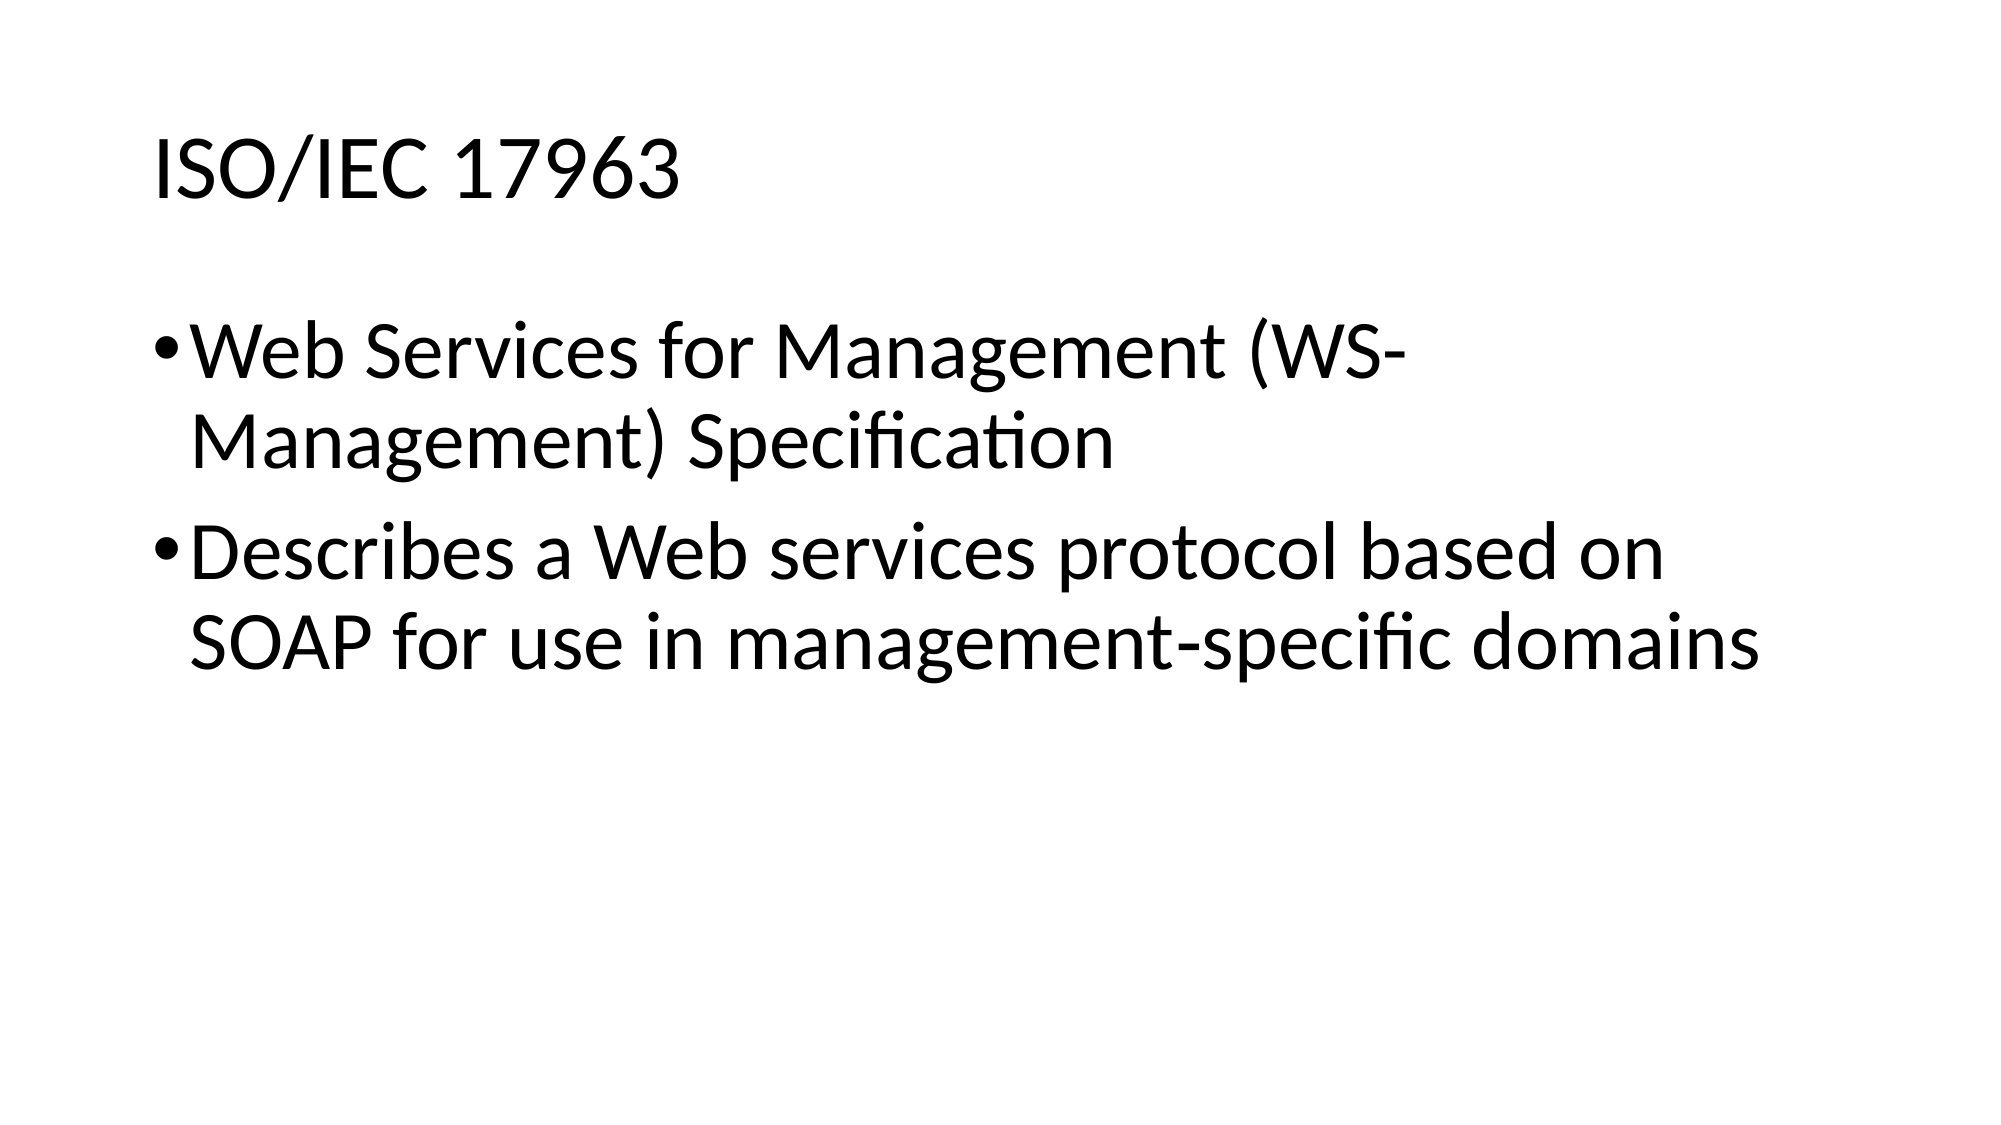

# ISO/IEC 17963
Web Services for Management (WS-Management) Specification
Describes a Web services protocol based on SOAP for use in management‑specific domains